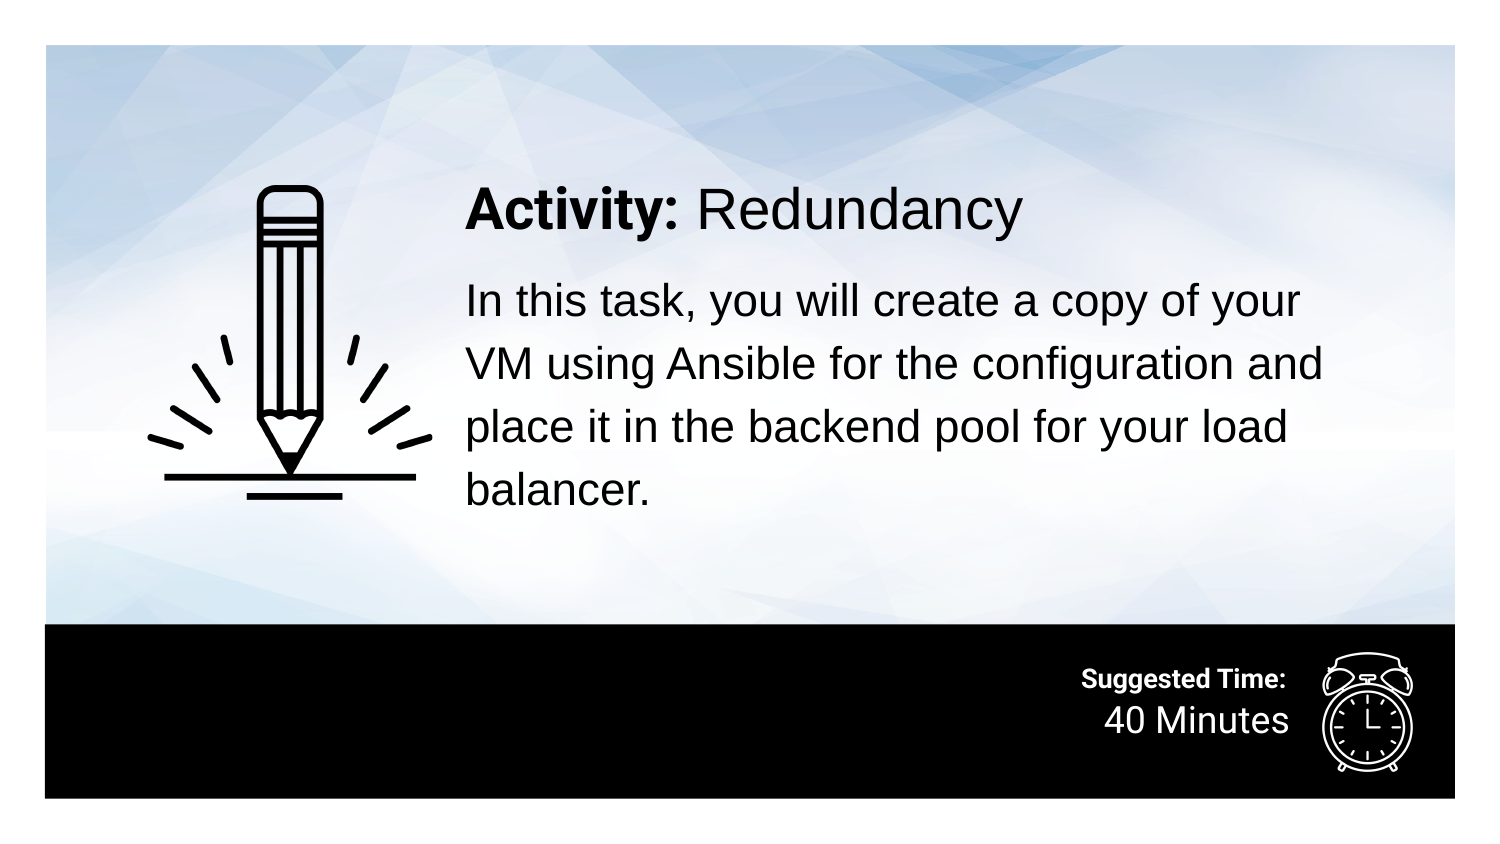

Activity: Redundancy
In this task, you will create a copy of your VM using Ansible for the configuration and place it in the backend pool for your load balancer.

# 40 Minutes